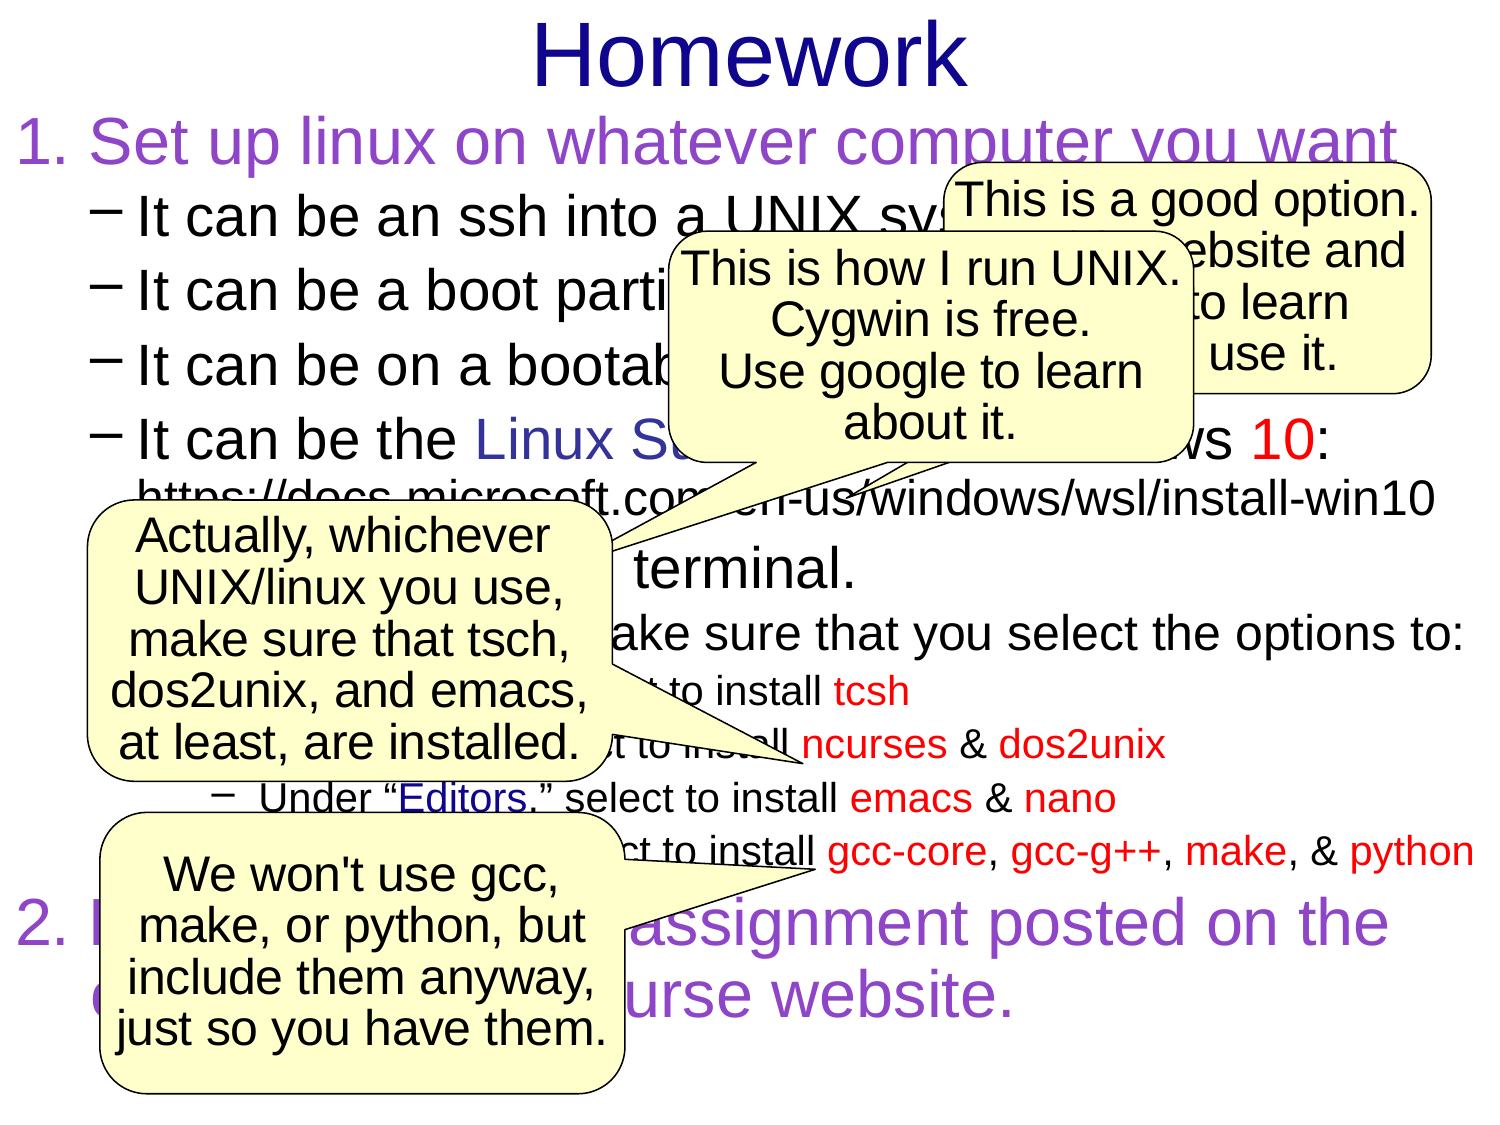

# Homework
1. Set up linux on whatever computer you want
It can be an ssh into a UNIX system.
It can be a boot partition on your computer.
It can be on a bootable USB memory stick.
It can be the Linux Subsystem in Windows 10:
https://docs.microsoft.com/en-us/windows/wsl/install-win10
It can be a Cygwin terminal.
When installing, make sure that you select the options to:
Under “Shells,” select to install tcsh
Under “Utils,” select to install ncurses & dos2unix
Under “Editors,” select to install emacs & nano
Under “Devel,” select to install gcc-core, gcc-g++, make, & python
2. Do the homework assignment posted on the cyberuniversity course website.

This is a good option.
Use this website and
google to learn
 how to use it.
This is how I run UNIX.
Cygwin is free.
Use google to learn
about it.
Actually, whichever
UNIX/linux you use,
make sure that tsch,
dos2unix, and emacs,
at least, are installed.
We won't use gcc,
make, or python, but
include them anyway,
just so you have them.